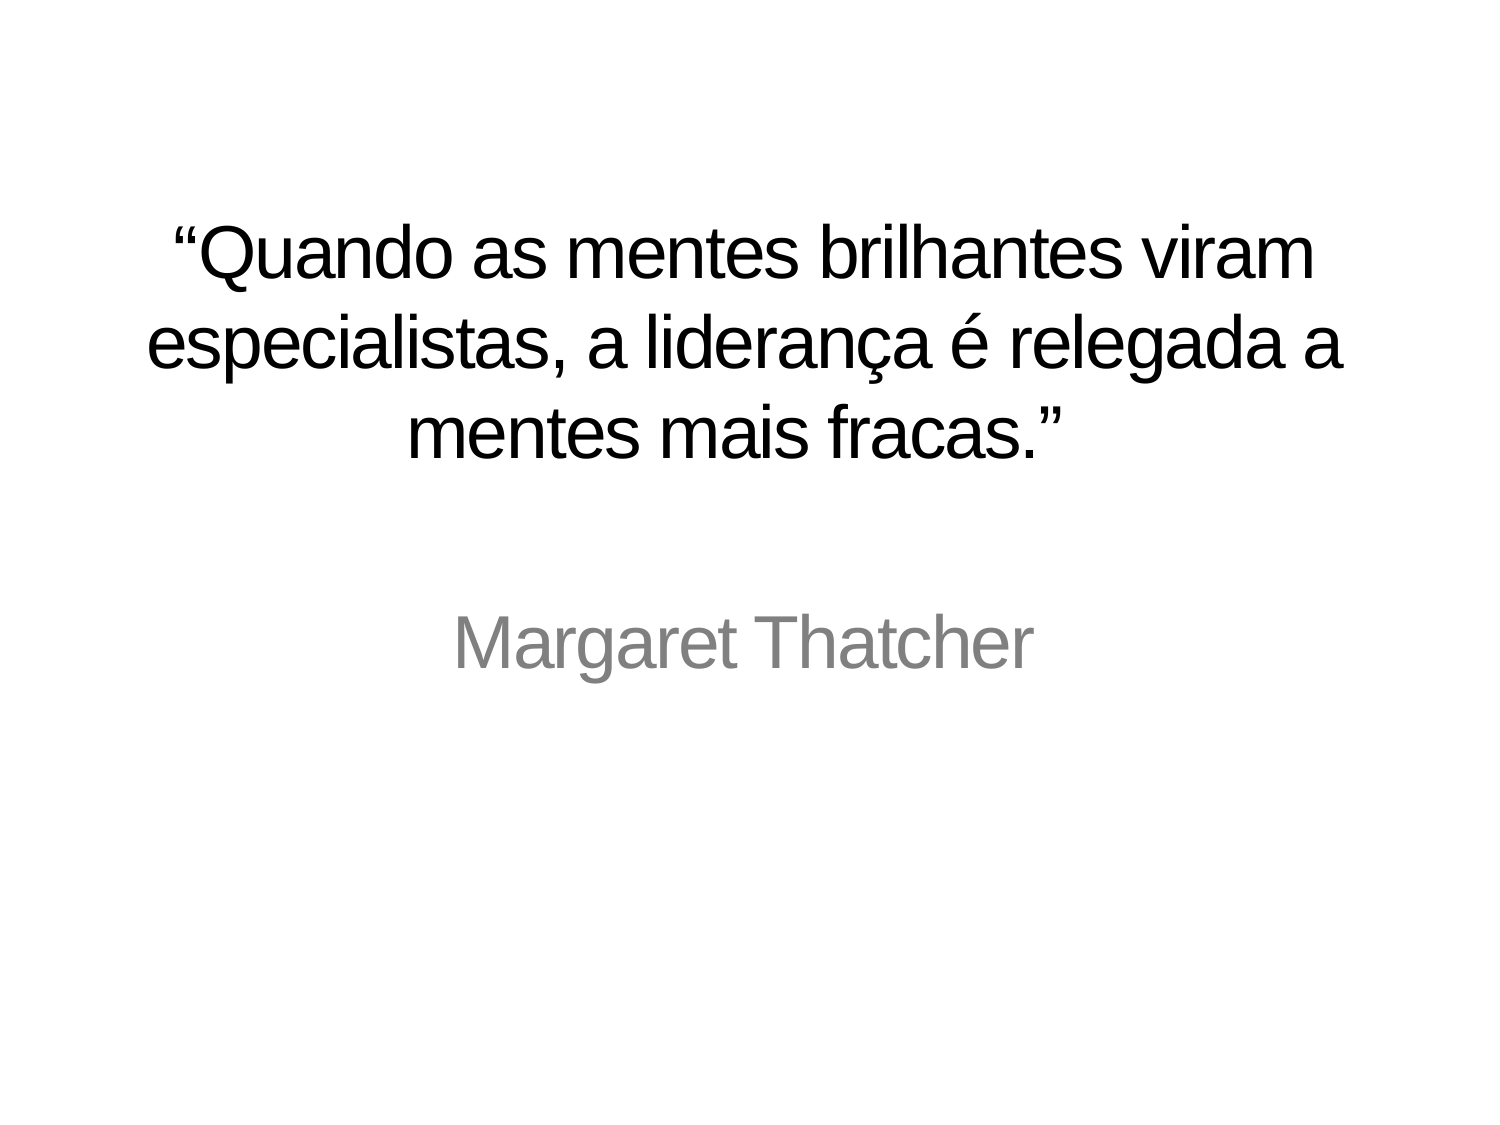

“Quando as mentes brilhantes viram especialistas, a liderança é relegada a mentes mais fracas.”

Margaret Thatcher